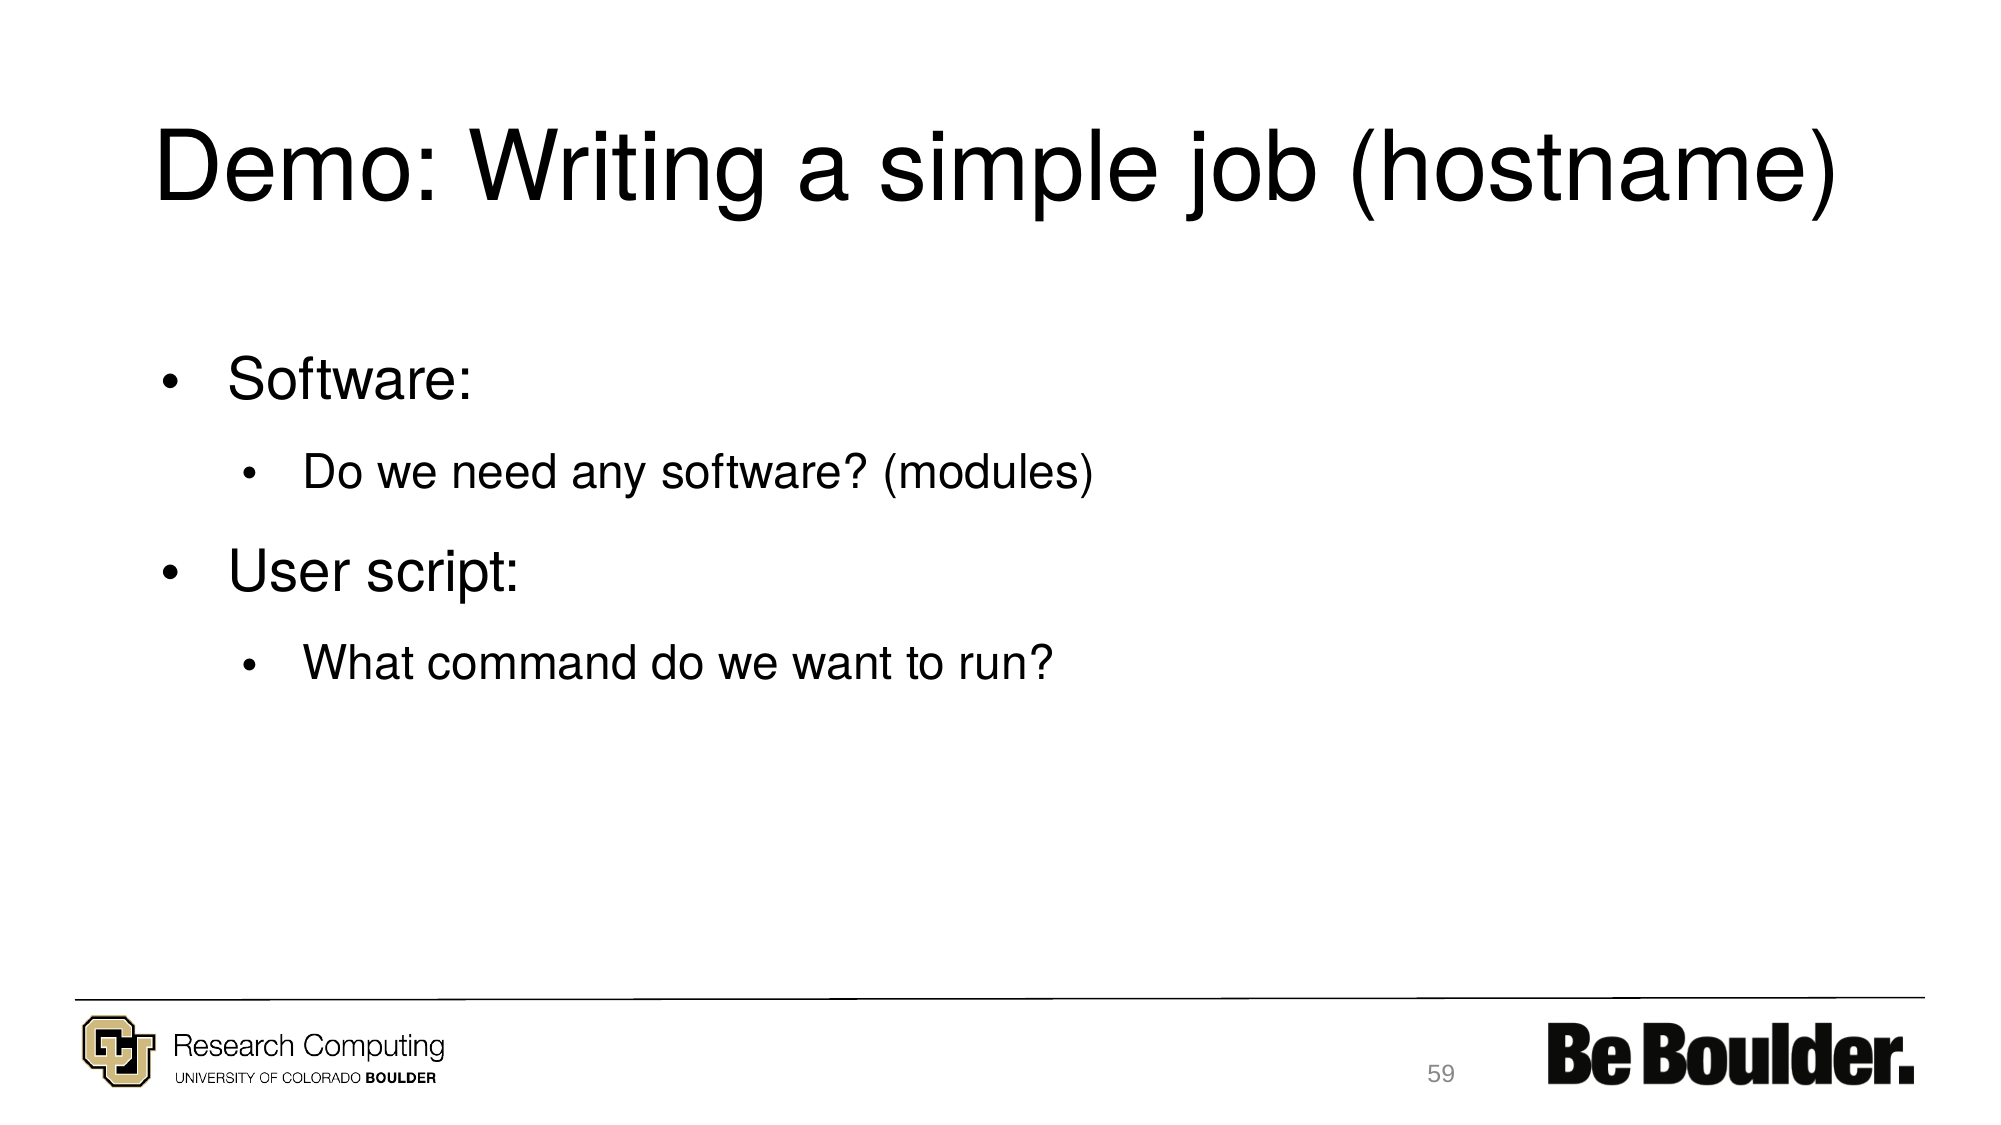

# Demo: Writing a simple job (hostname)
Software:
Do we need any software? (modules)
User script:
What command do we want to run?
59